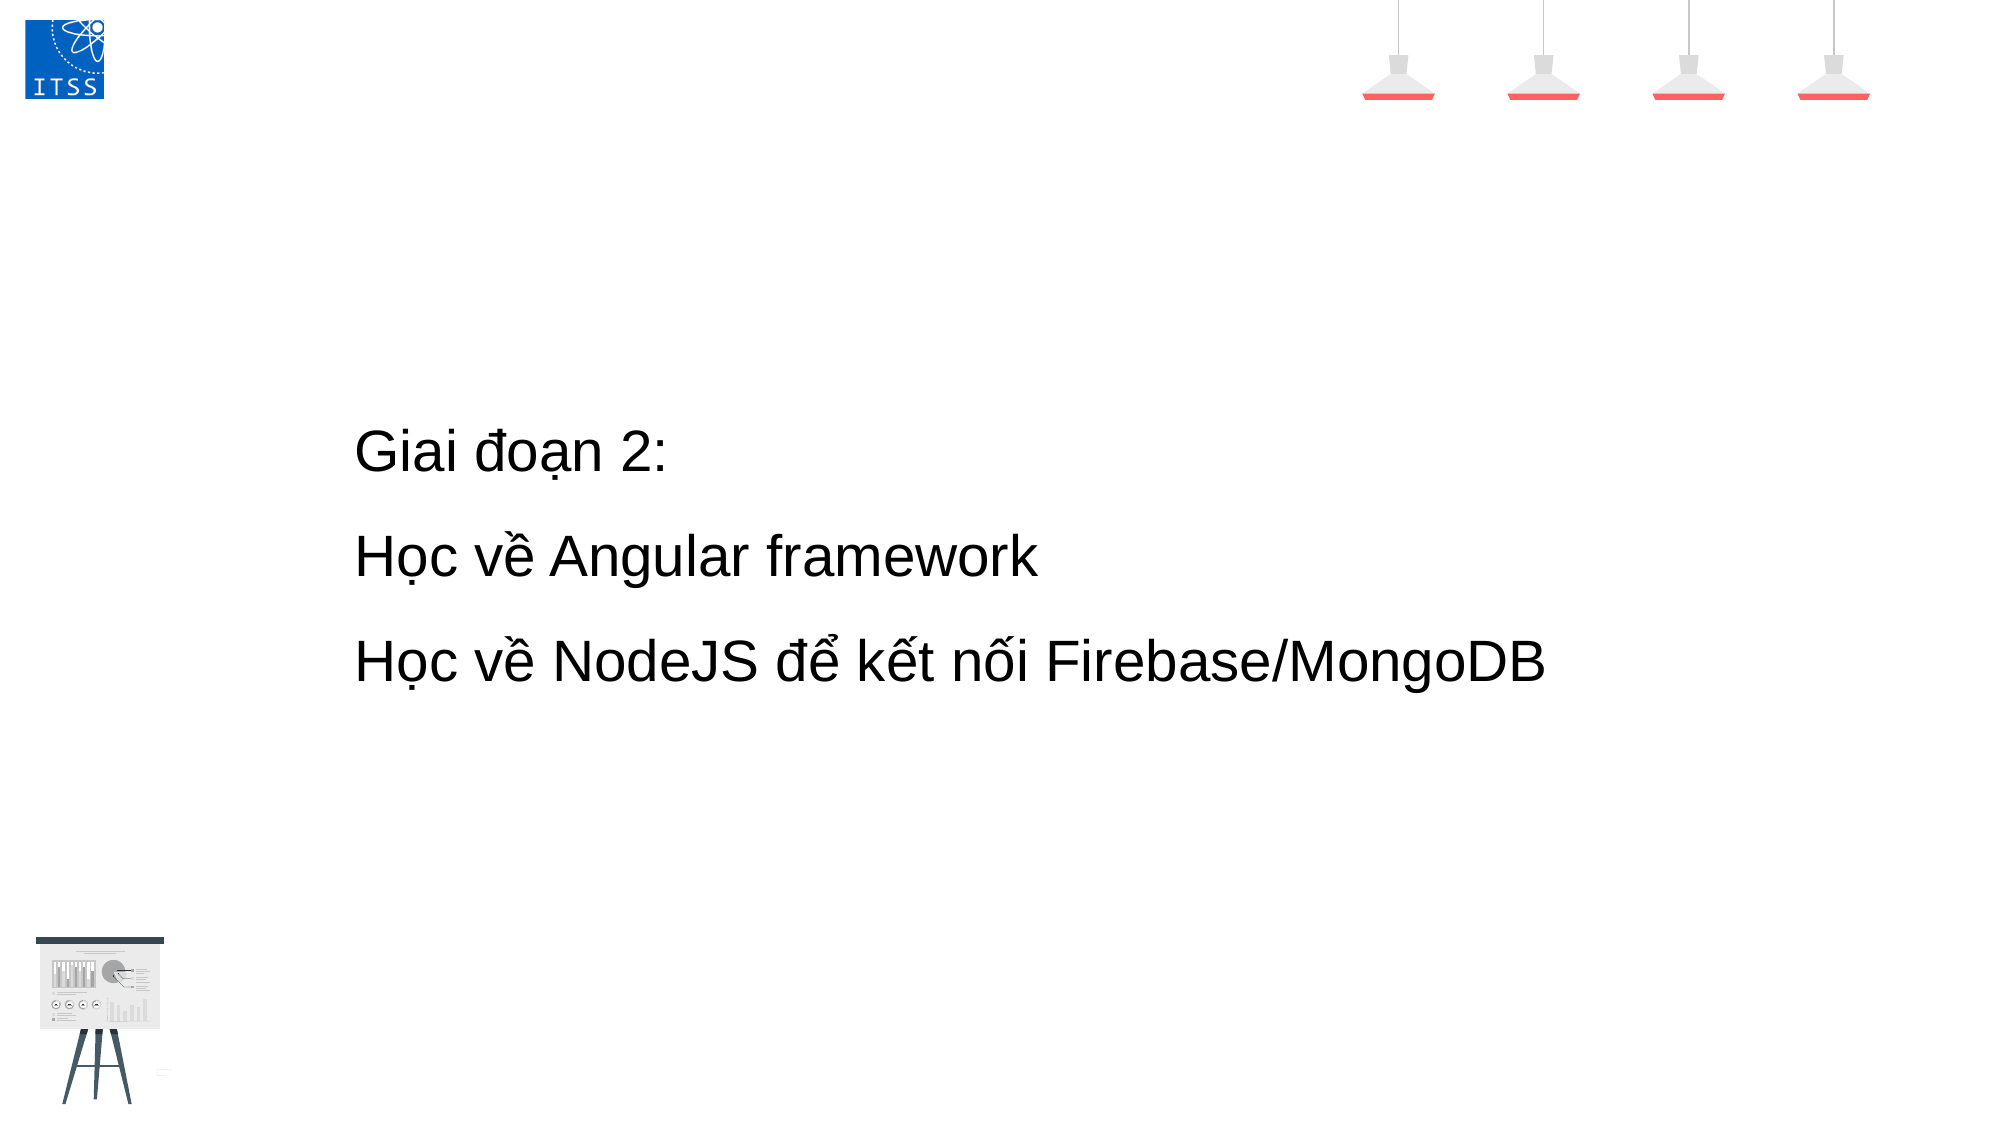

Giai đoạn 2:
Học về Angular framework
Học về NodeJS để kết nối Firebase/MongoDB